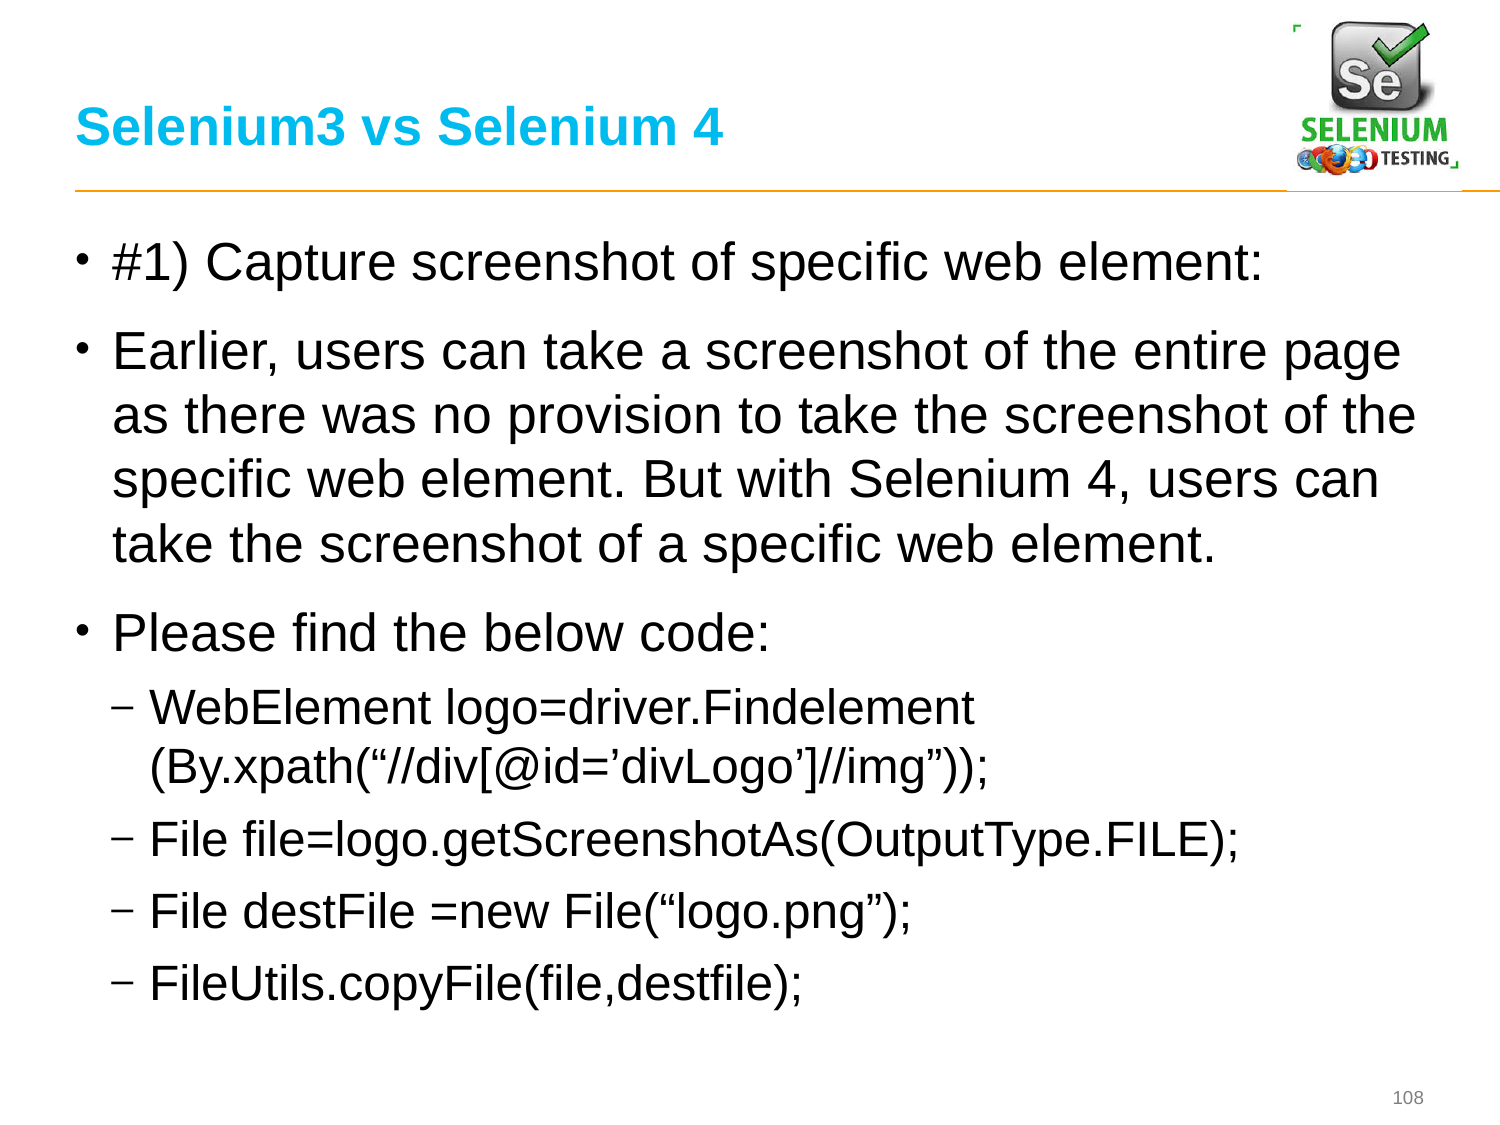

# Selenium3 vs Selenium 4
#1) Capture screenshot of specific web element:
Earlier, users can take a screenshot of the entire page as there was no provision to take the screenshot of the specific web element. But with Selenium 4, users can take the screenshot of a specific web element.
Please find the below code:
WebElement logo=driver.Findelement (By.xpath(“//div[@id=’divLogo’]//img”));
File file=logo.getScreenshotAs(OutputType.FILE);
File destFile =new File(“logo.png”);
FileUtils.copyFile(file,destfile);